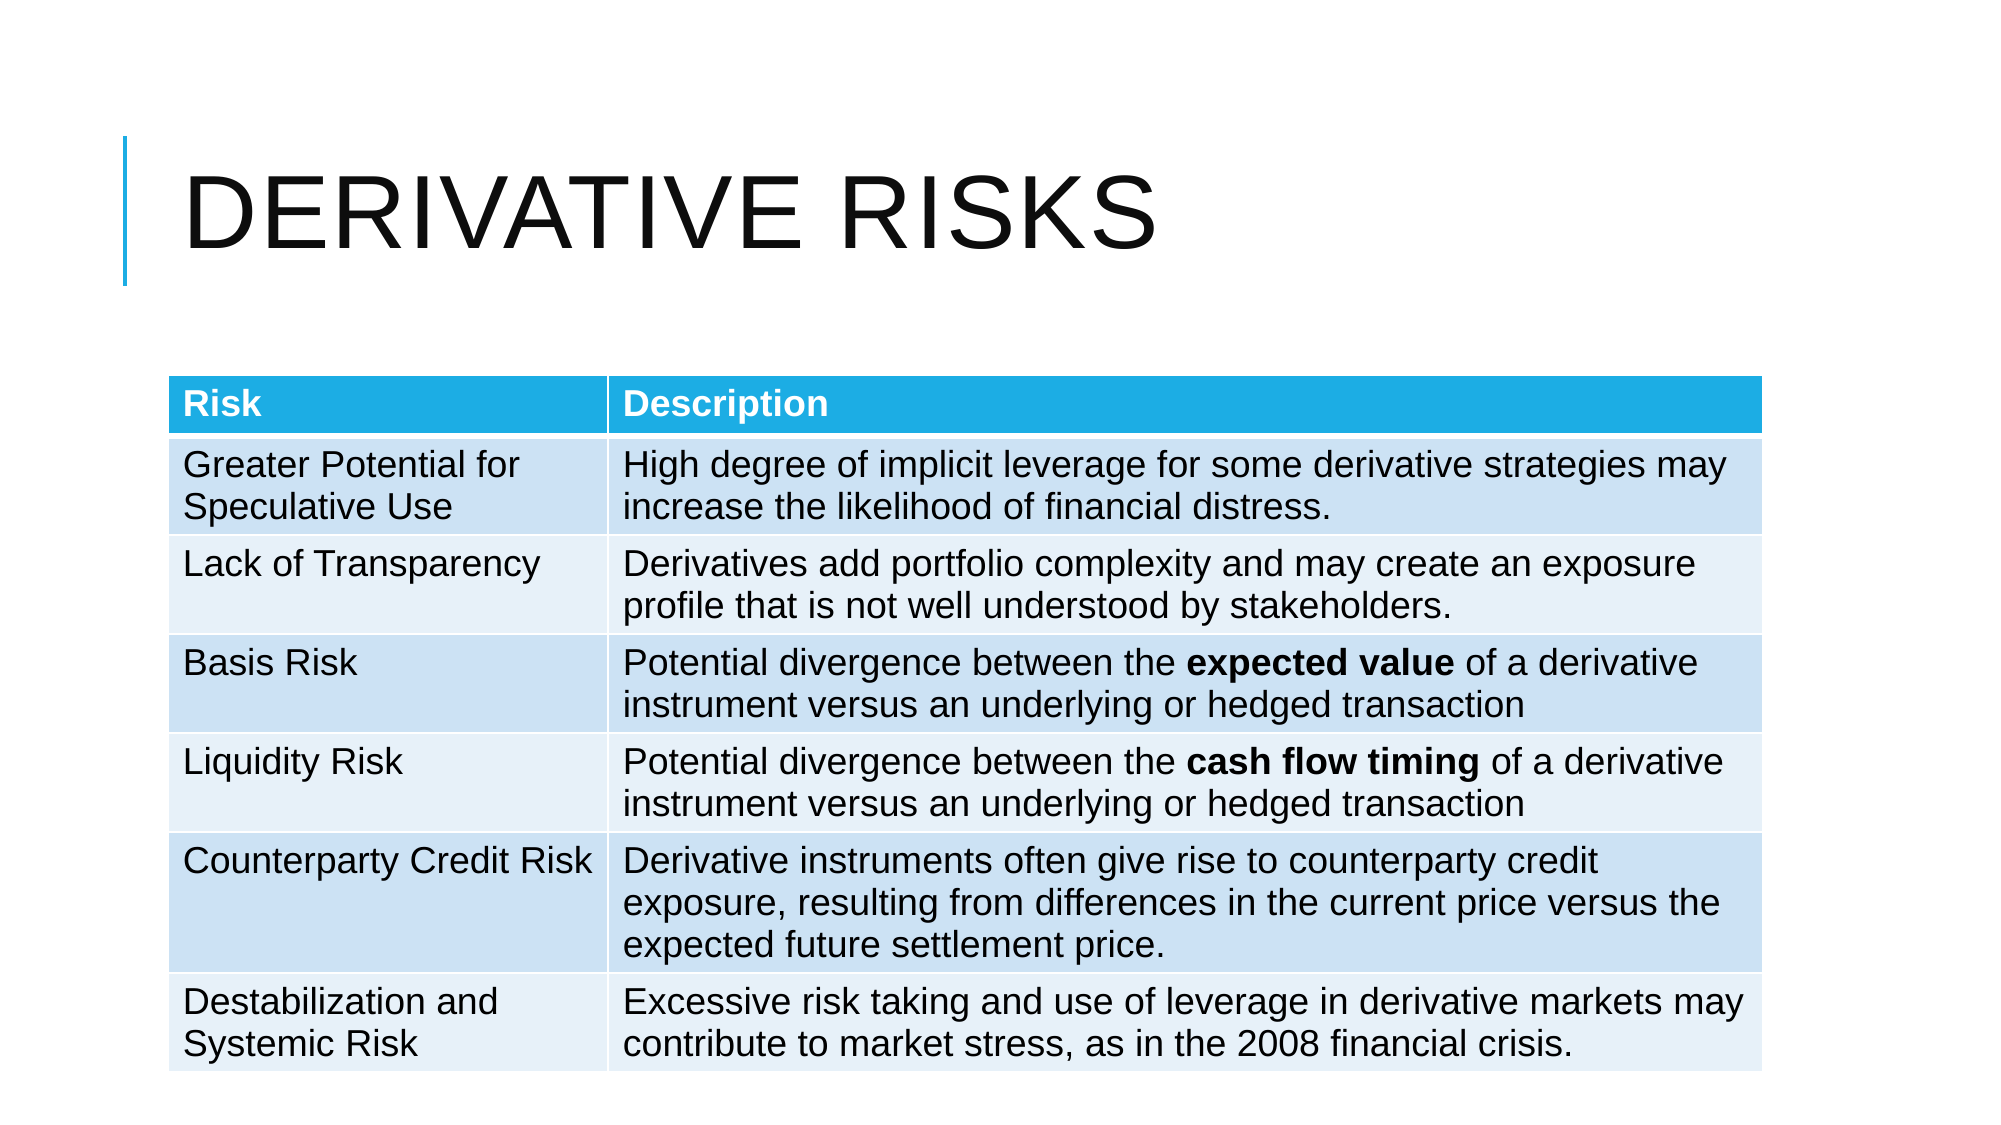

# Derivative risks
| Risk | Description |
| --- | --- |
| Greater Potential for Speculative Use | High degree of implicit leverage for some derivative strategies may increase the likelihood of financial distress. |
| Lack of Transparency | Derivatives add portfolio complexity and may create an exposure profile that is not well understood by stakeholders. |
| Basis Risk | Potential divergence between the expected value of a derivative instrument versus an underlying or hedged transaction |
| Liquidity Risk | Potential divergence between the cash flow timing of a derivative instrument versus an underlying or hedged transaction |
| Counterparty Credit Risk | Derivative instruments often give rise to counterparty credit exposure, resulting from differences in the current price versus the expected future settlement price. |
| Destabilization and Systemic Risk | Excessive risk taking and use of leverage in derivative markets may contribute to market stress, as in the 2008 financial crisis. |